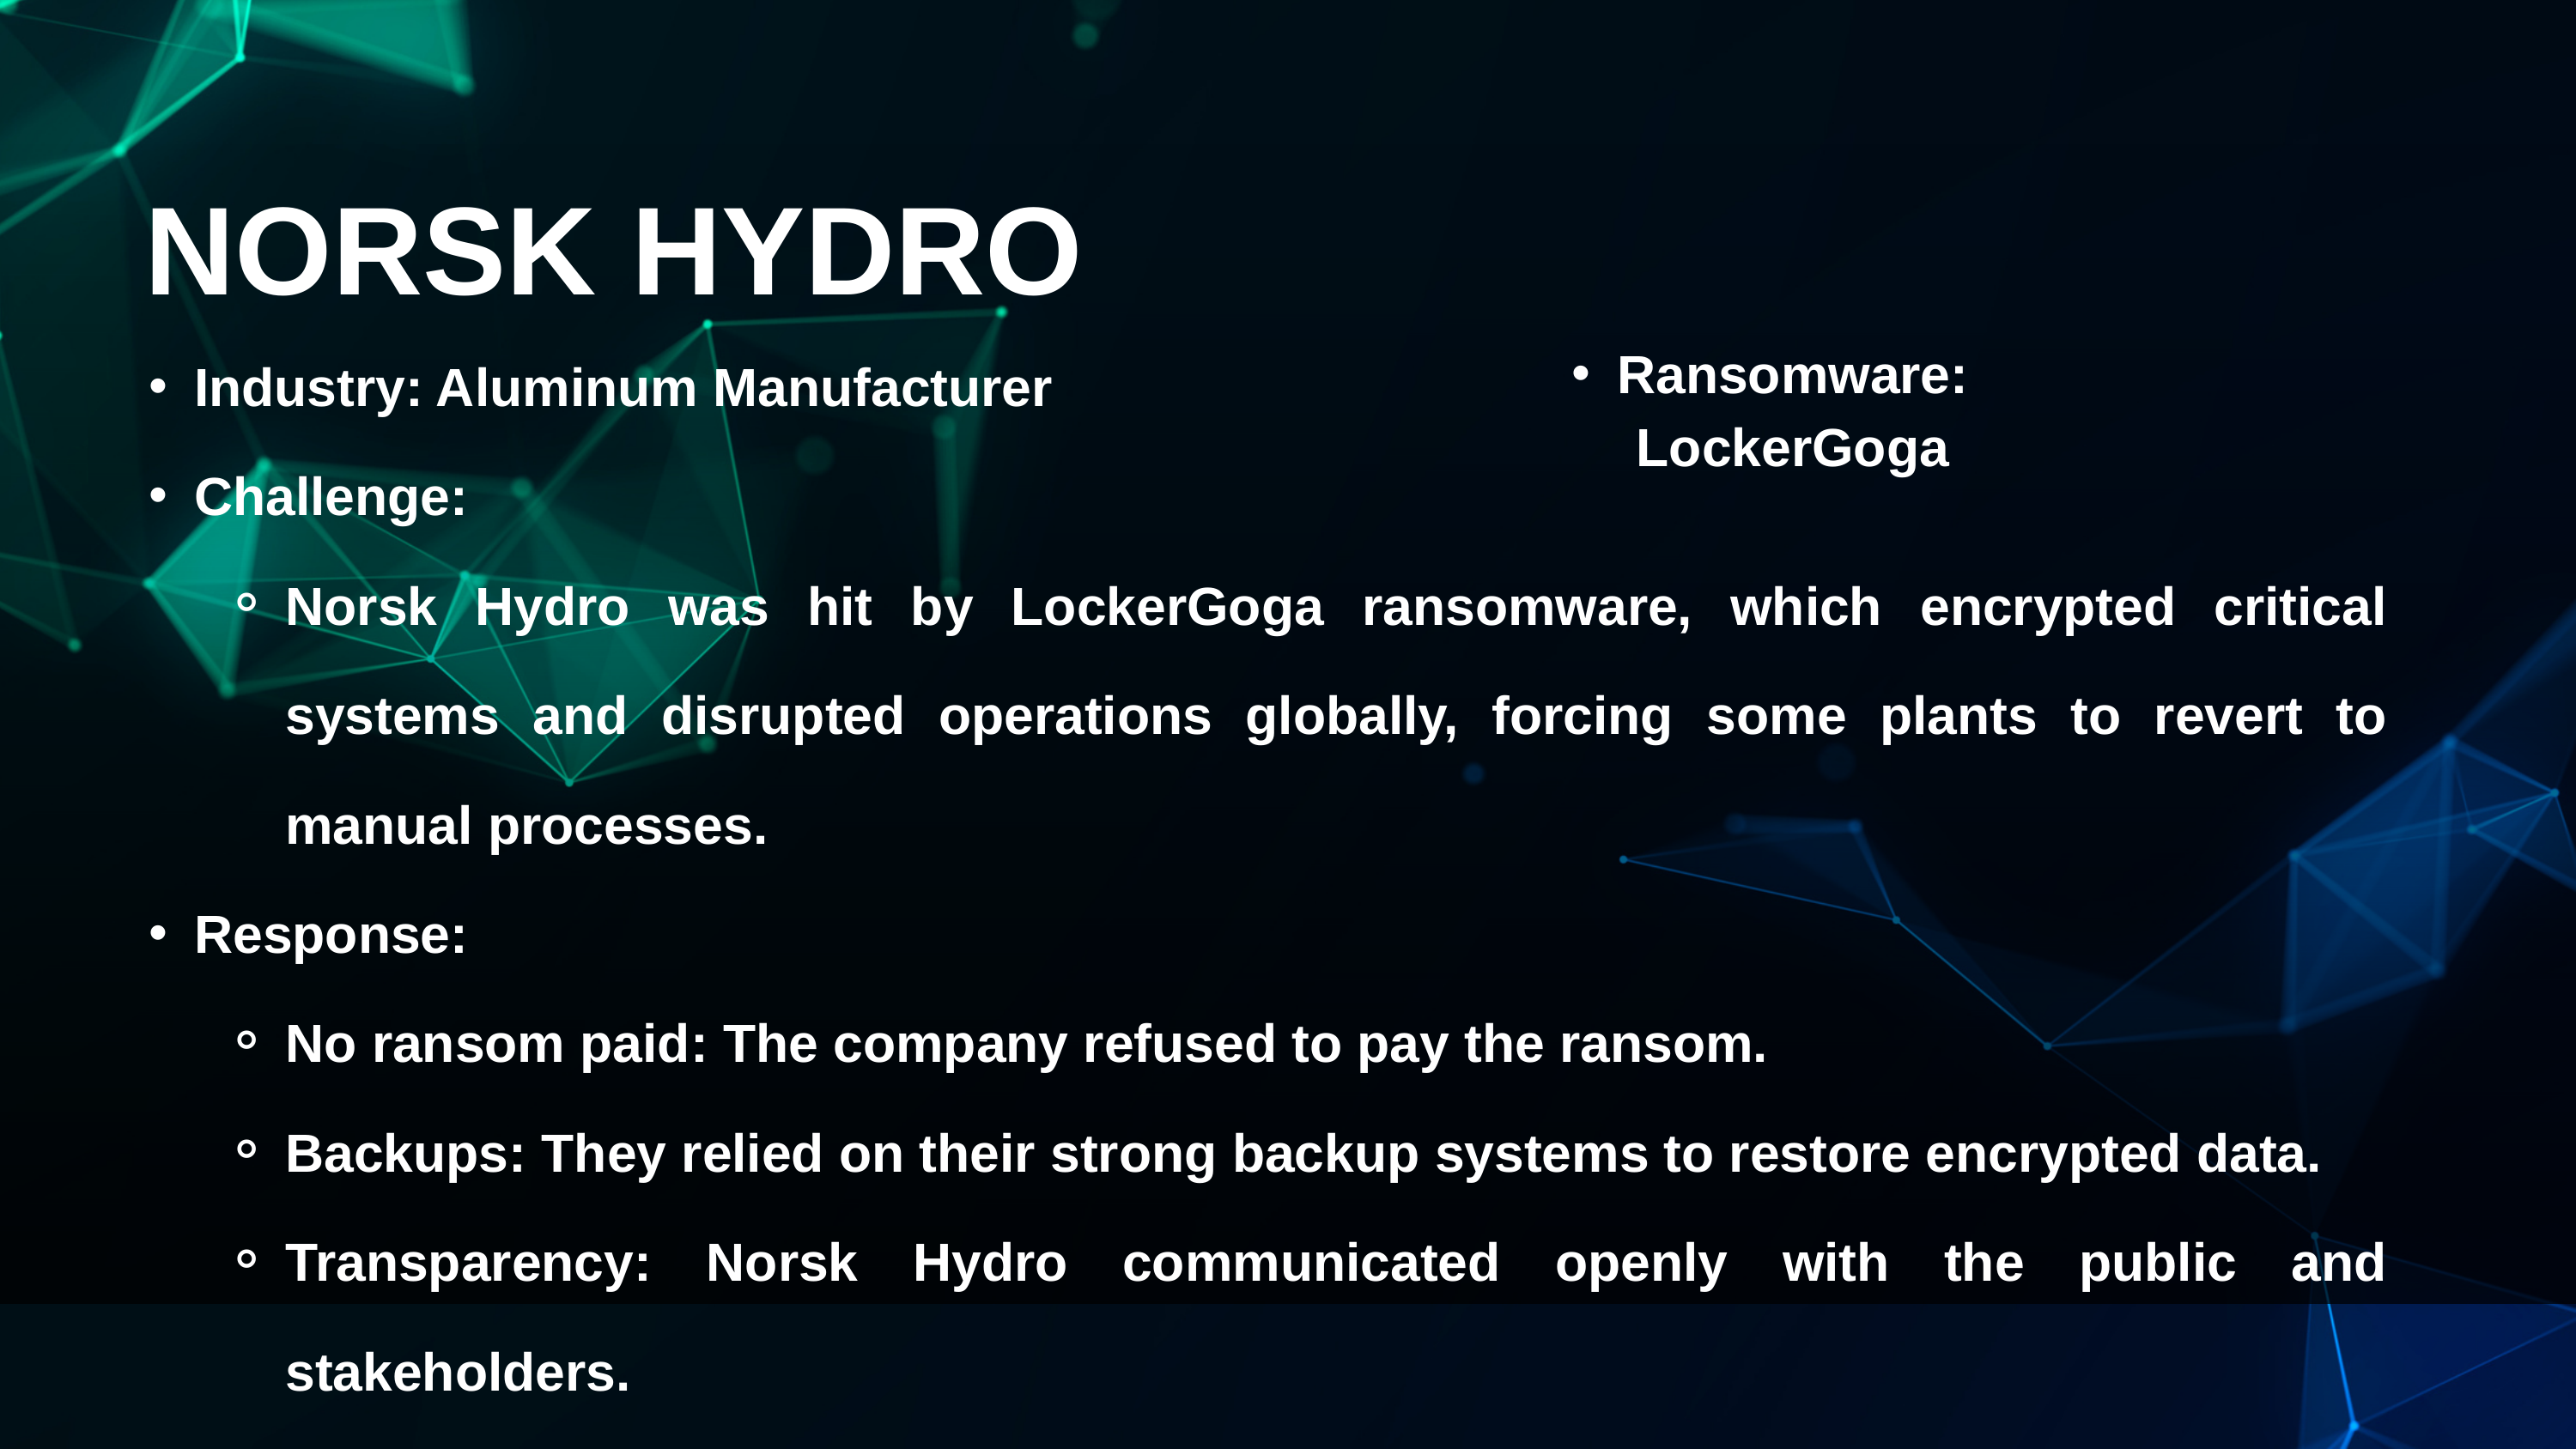

NORSK HYDRO
Industry: Aluminum Manufacturer
Challenge:
Norsk Hydro was hit by LockerGoga ransomware, which encrypted critical systems and disrupted operations globally, forcing some plants to revert to manual processes.
Response:
No ransom paid: The company refused to pay the ransom.
Backups: They relied on their strong backup systems to restore encrypted data.
Transparency: Norsk Hydro communicated openly with the public and stakeholders.
Outcome:
Though recovery costs reached $71 million, Norsk Hydro fully recovered without paying the ransom, setting an example for effective ransomware response and recovery.
Ransomware: LockerGoga